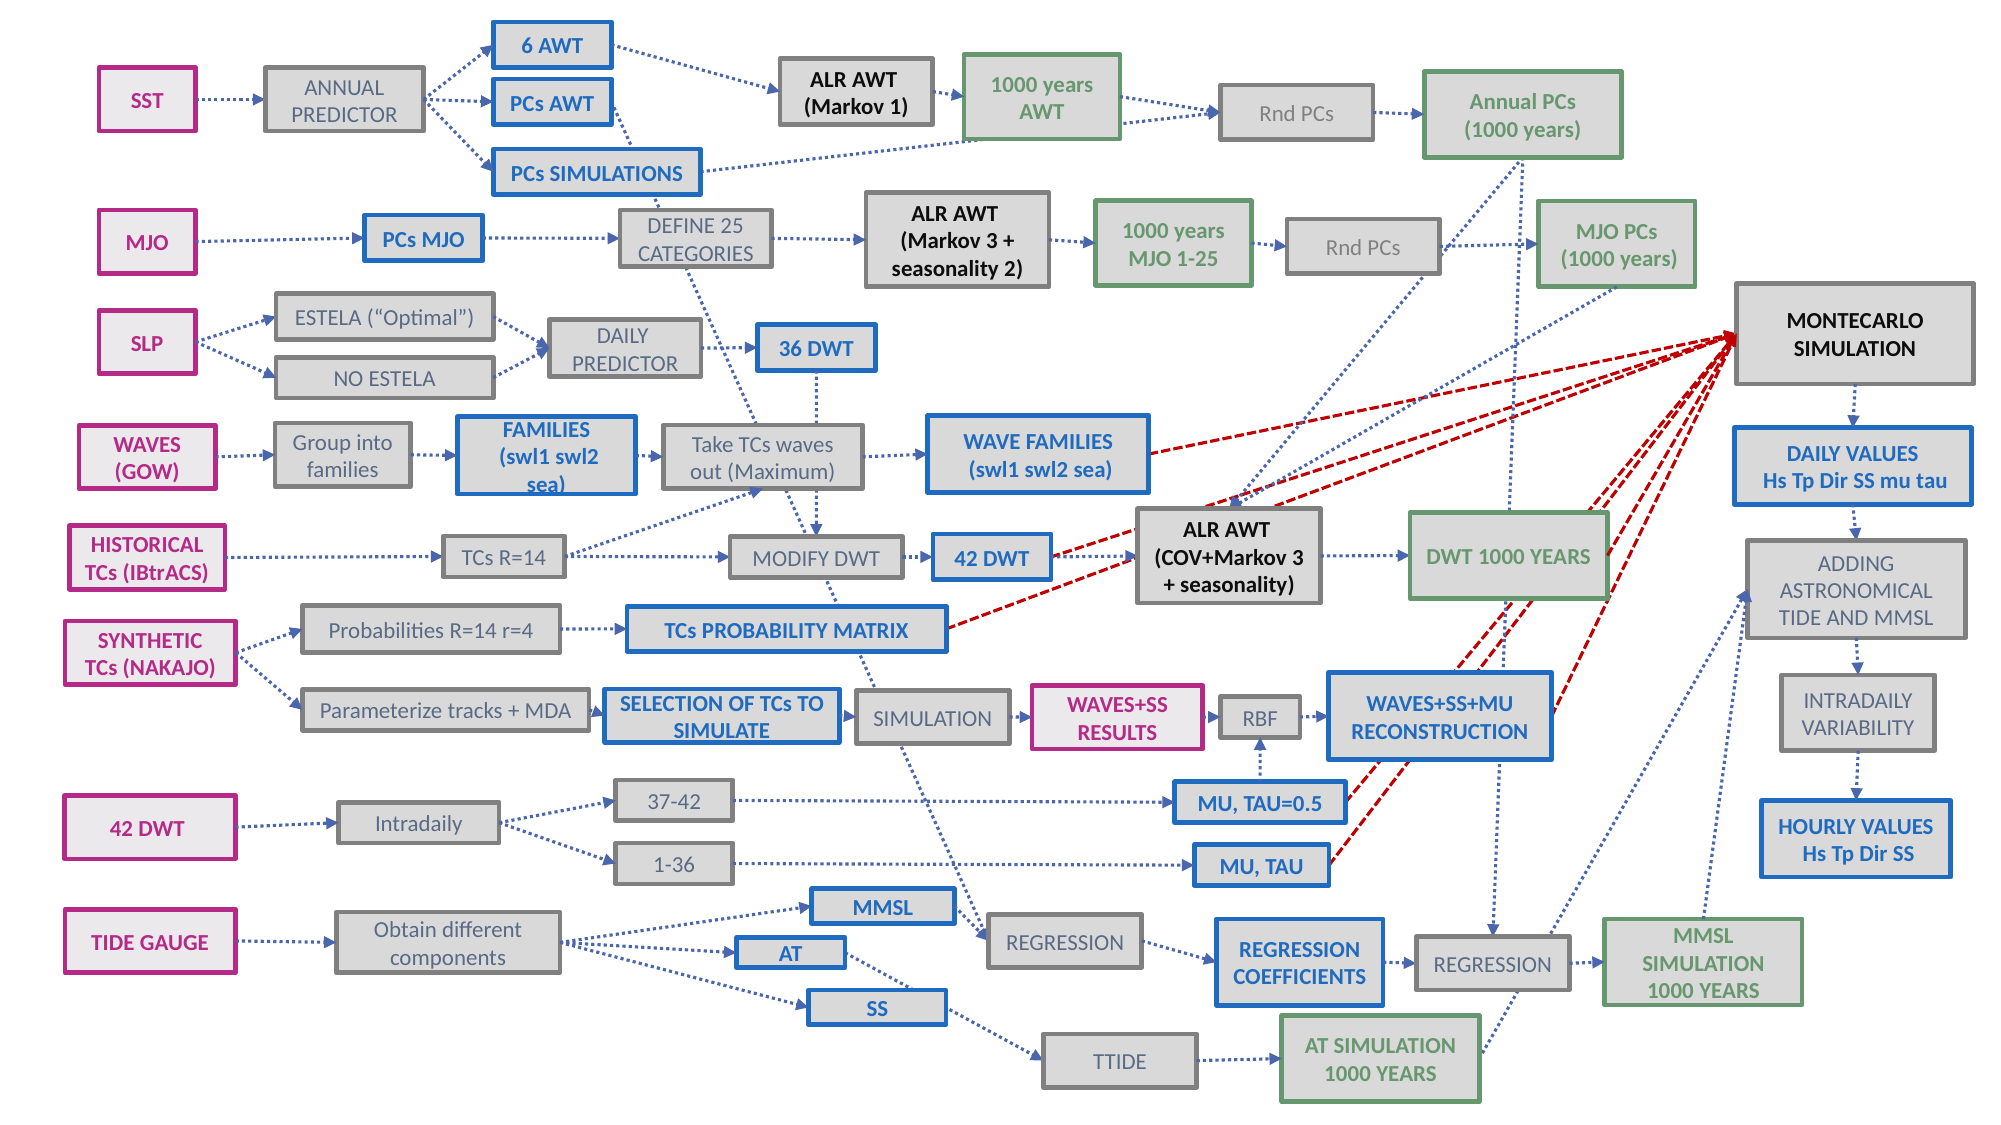

6 AWT
1000 years AWT
ALR AWT
(Markov 1)
ANNUAL PREDICTOR
SST
Annual PCs
 (1000 years)
PCs AWT
Rnd PCs
PCs SIMULATIONS
ALR AWT
(Markov 3 + seasonality 2)
1000 years MJO 1-25
MJO PCs
 (1000 years)
MJO
DEFINE 25 CATEGORIES
PCs MJO
Rnd PCs
MONTECARLO SIMULATION
ESTELA (“Optimal”)
SLP
DAILY
PREDICTOR
36 DWT
NO ESTELA
WAVE FAMILIES
 (swl1 swl2 sea)
FAMILIES
 (swl1 swl2 sea)
Group into families
Take TCs waves out (Maximum)
WAVES (GOW)
DAILY VALUES
 Hs Tp Dir SS mu tau
ALR AWT
(COV+Markov 3 + seasonality)
DWT 1000 YEARS
HISTORICAL TCs (IBtrACS)
42 DWT
TCs R=14
MODIFY DWT
ADDING ASTRONOMICAL TIDE AND MMSL
Probabilities R=14 r=4
TCs PROBABILITY MATRIX
SYNTHETIC TCs (NAKAJO)
WAVES+SS+MU RECONSTRUCTION
INTRADAILY VARIABILITY
WAVES+SS RESULTS
SELECTION OF TCs TO SIMULATE
Parameterize tracks + MDA
SIMULATION
RBF
37-42
MU, TAU=0.5
42 DWT
HOURLY VALUES
 Hs Tp Dir SS
Intradaily
1-36
MU, TAU
MMSL
TIDE GAUGE
Obtain different components
REGRESSION
REGRESSION COEFFICIENTS
MMSL SIMULATION 1000 YEARS
REGRESSION
AT
SS
AT SIMULATION 1000 YEARS
TTIDE